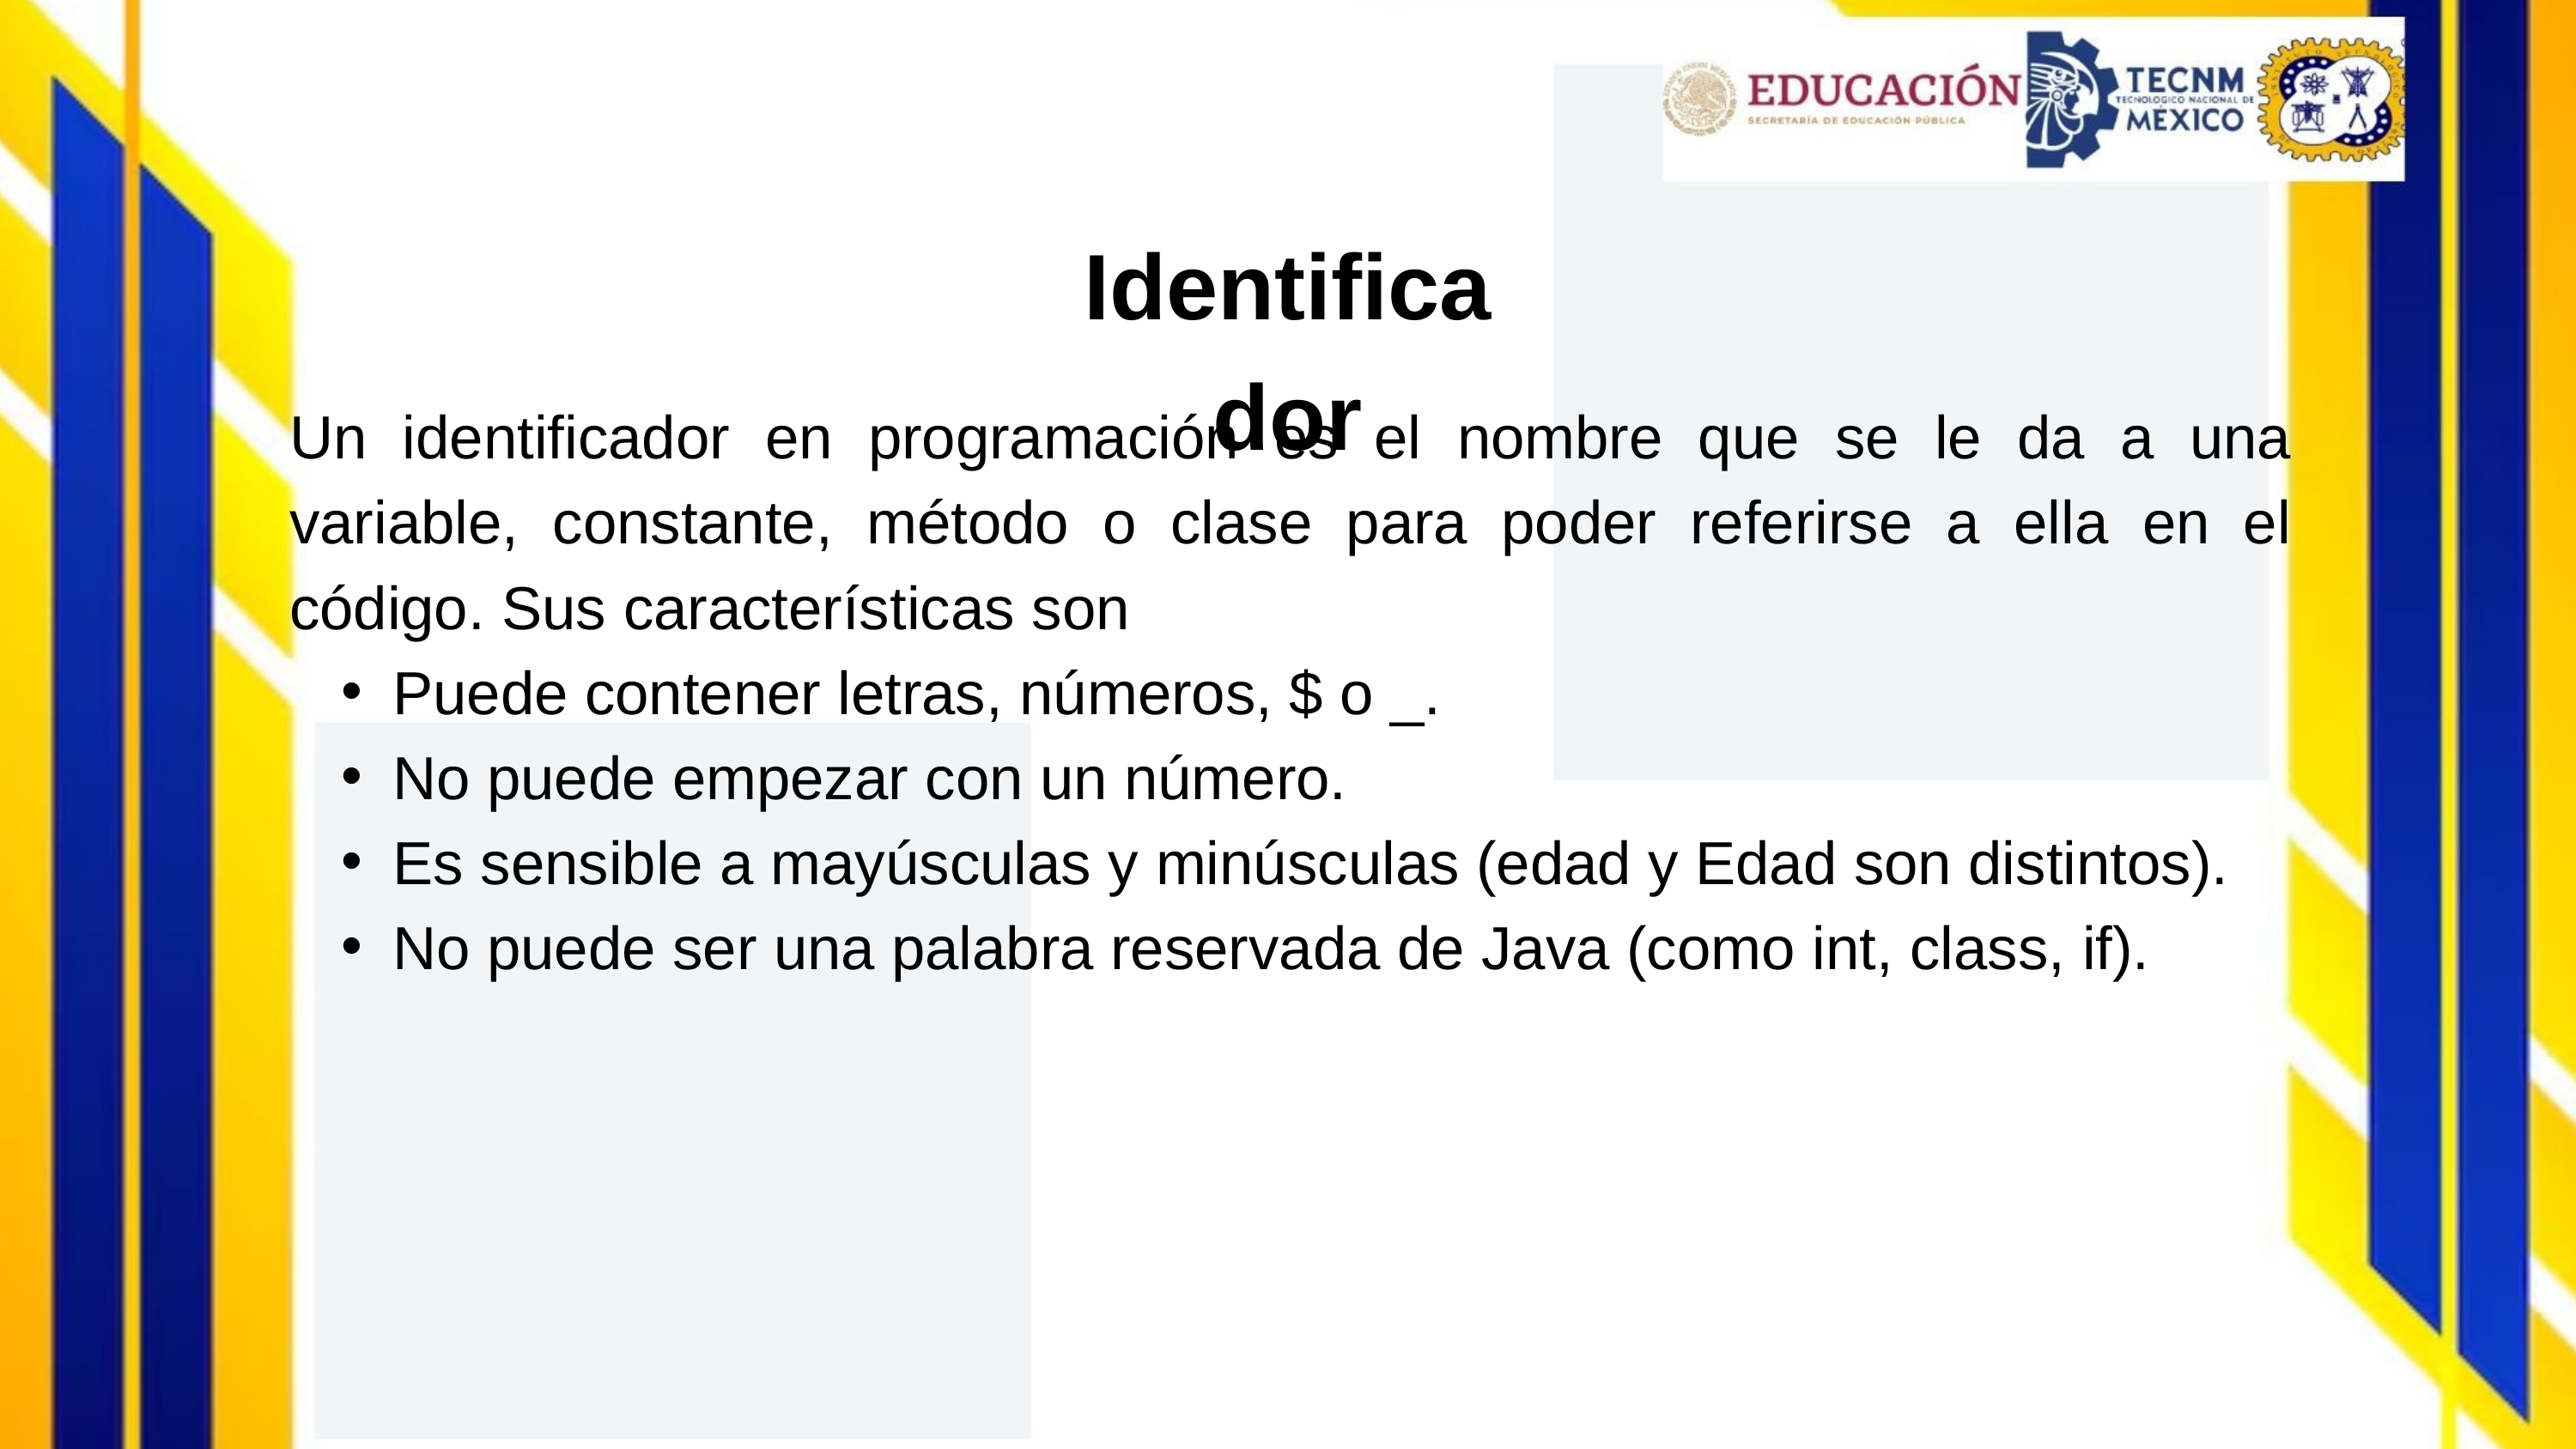

Identificador
Un identificador en programación es el nombre que se le da a una variable, constante, método o clase para poder referirse a ella en el código. Sus características son
Puede contener letras, números, $ o _.
No puede empezar con un número.
Es sensible a mayúsculas y minúsculas (edad y Edad son distintos).
No puede ser una palabra reservada de Java (como int, class, if).